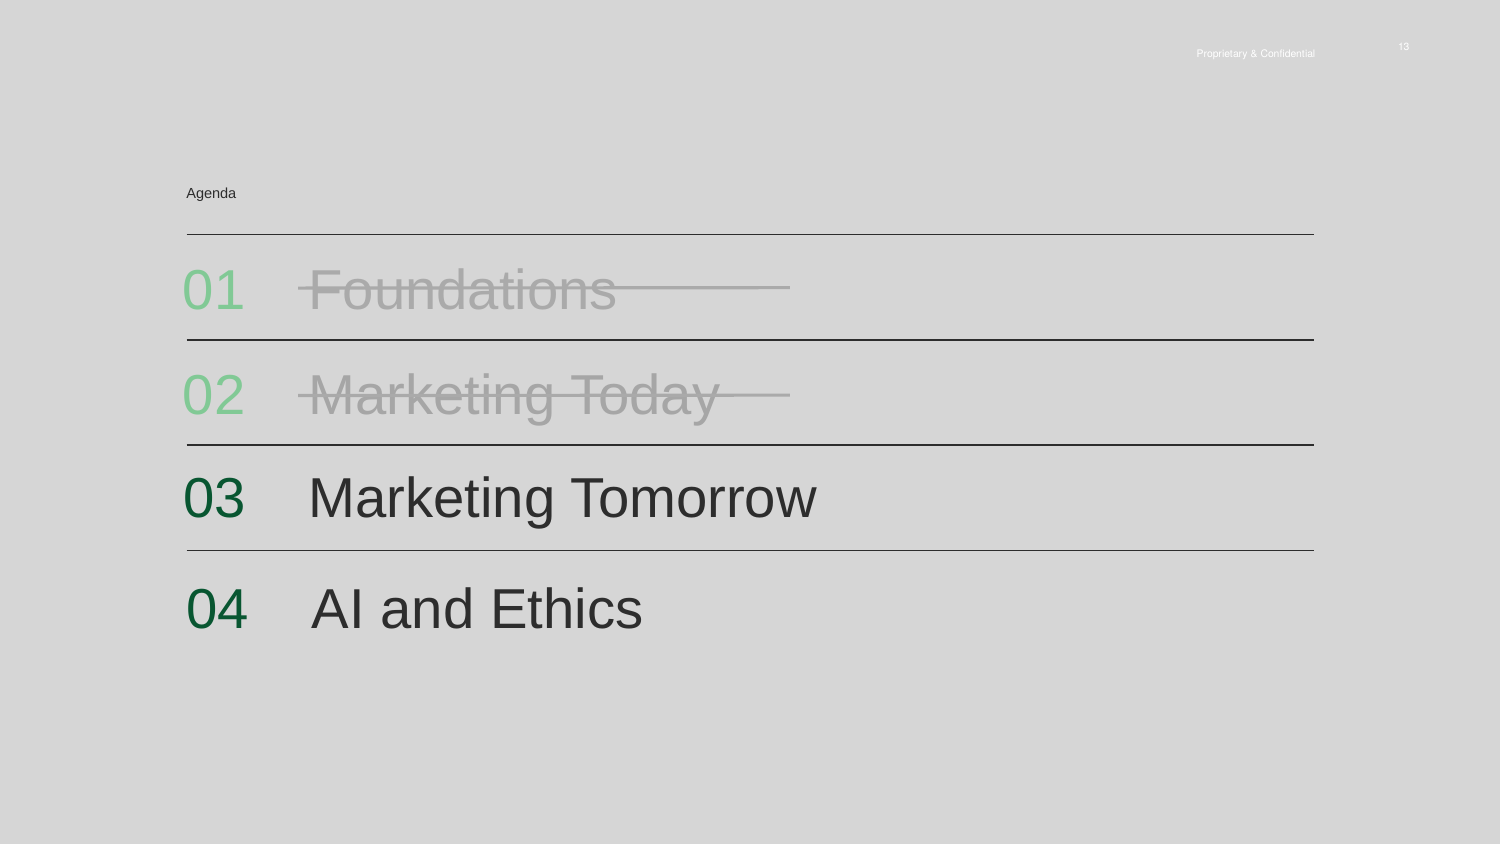

Agenda
01    Foundations
02    Marketing Today
03    Marketing Tomorrow

04    AI and Ethics